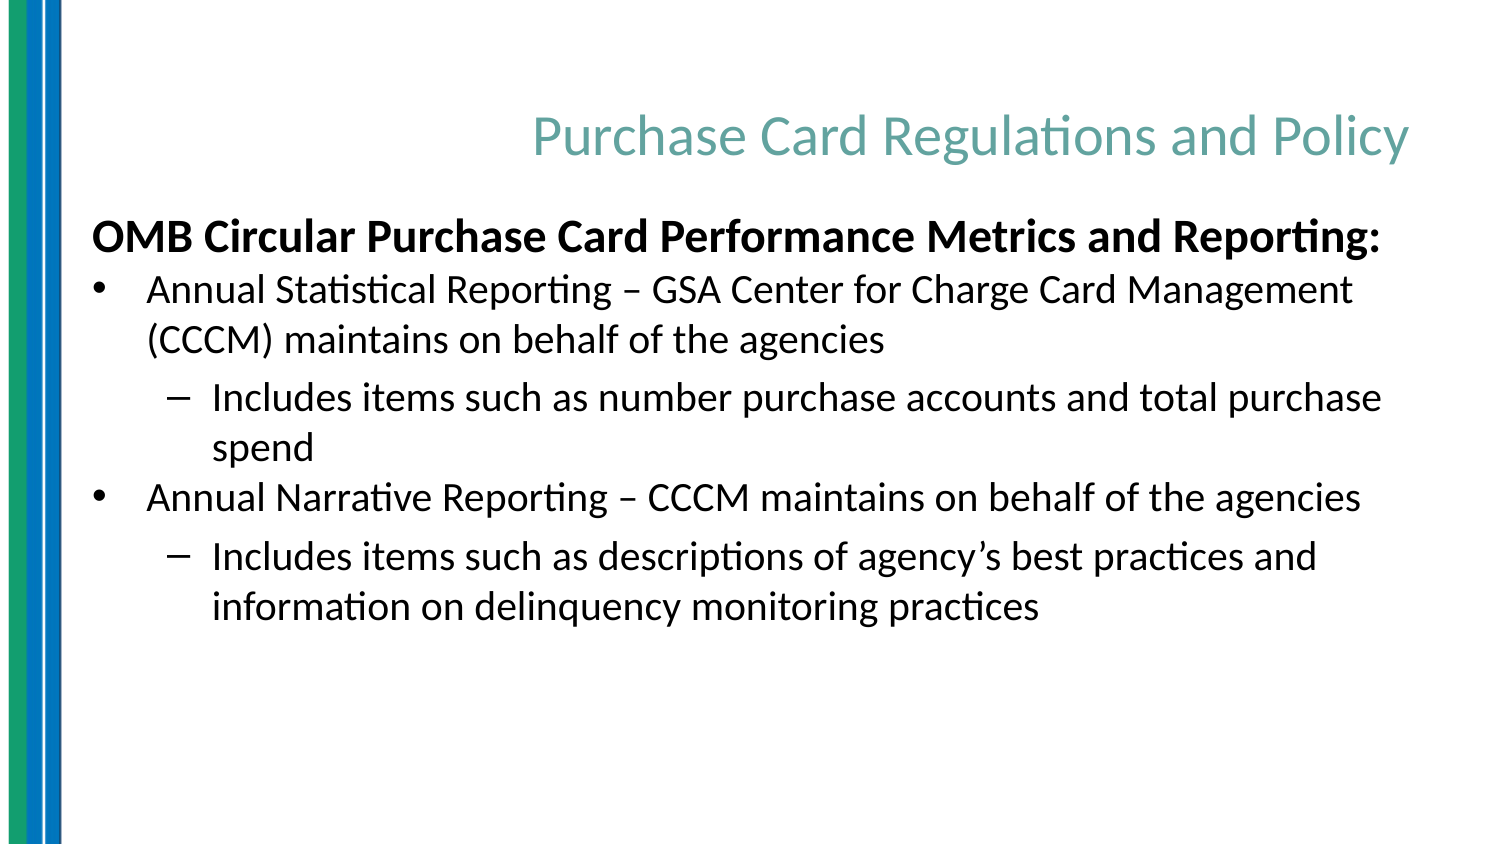

# Purchase Card Regulations and Policy
OMB Circular Purchase Card Performance Metrics and Reporting:
Annual Statistical Reporting – GSA Center for Charge Card Management (CCCM) maintains on behalf of the agencies
Includes items such as number purchase accounts and total purchase spend
Annual Narrative Reporting – CCCM maintains on behalf of the agencies
Includes items such as descriptions of agency’s best practices and information on delinquency monitoring practices